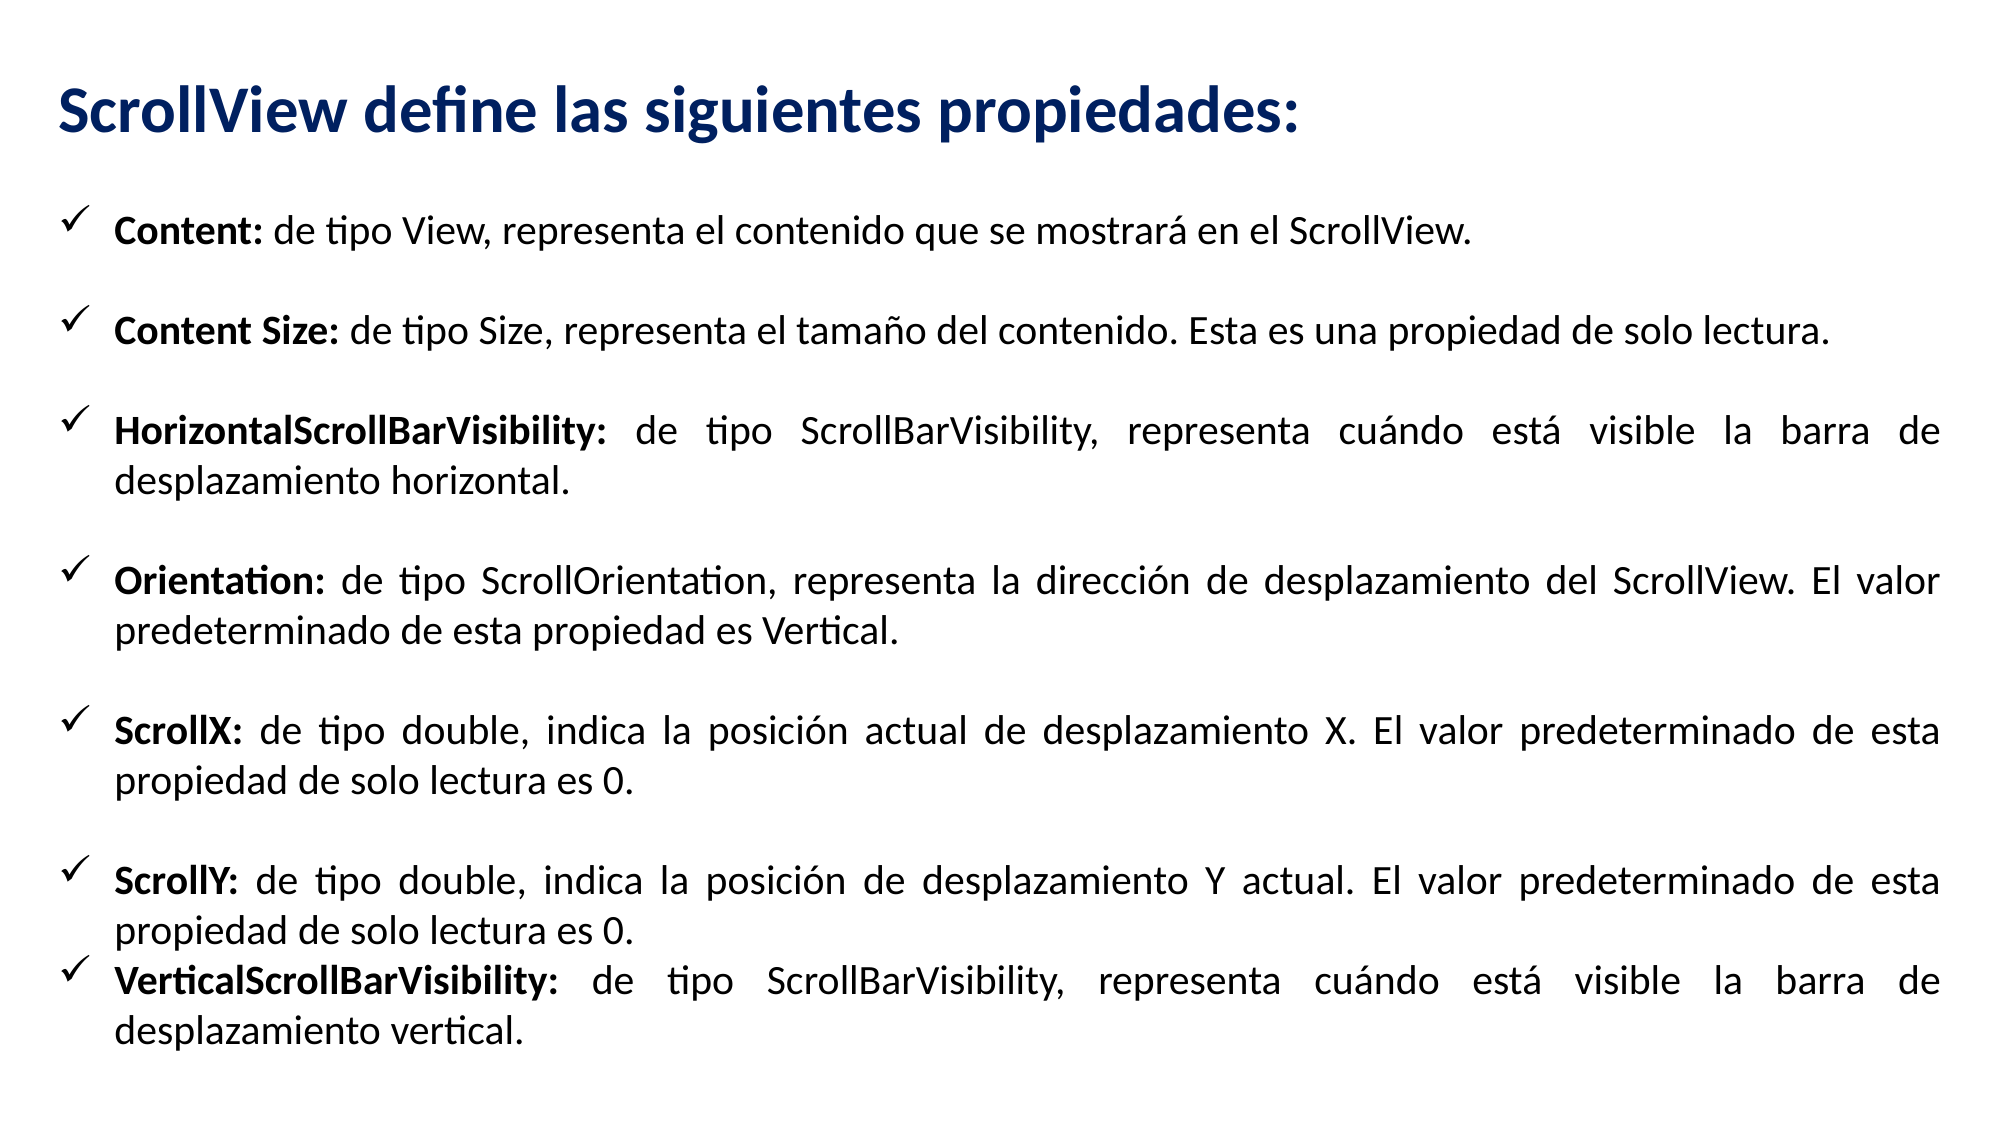

ScrollView define las siguientes propiedades:
Content: de tipo View, representa el contenido que se mostrará en el ScrollView.

Content Size: de tipo Size, representa el tamaño del contenido. Esta es una propiedad de solo lectura.

HorizontalScrollBarVisibility: de tipo ScrollBarVisibility, representa cuándo está visible la barra de desplazamiento horizontal.

Orientation: de tipo ScrollOrientation, representa la dirección de desplazamiento del ScrollView. El valor predeterminado de esta propiedad es Vertical.

ScrollX: de tipo double, indica la posición actual de desplazamiento X. El valor predeterminado de esta propiedad de solo lectura es 0.

ScrollY: de tipo double, indica la posición de desplazamiento Y actual. El valor predeterminado de esta propiedad de solo lectura es 0.
VerticalScrollBarVisibility: de tipo ScrollBarVisibility, representa cuándo está visible la barra de desplazamiento vertical.